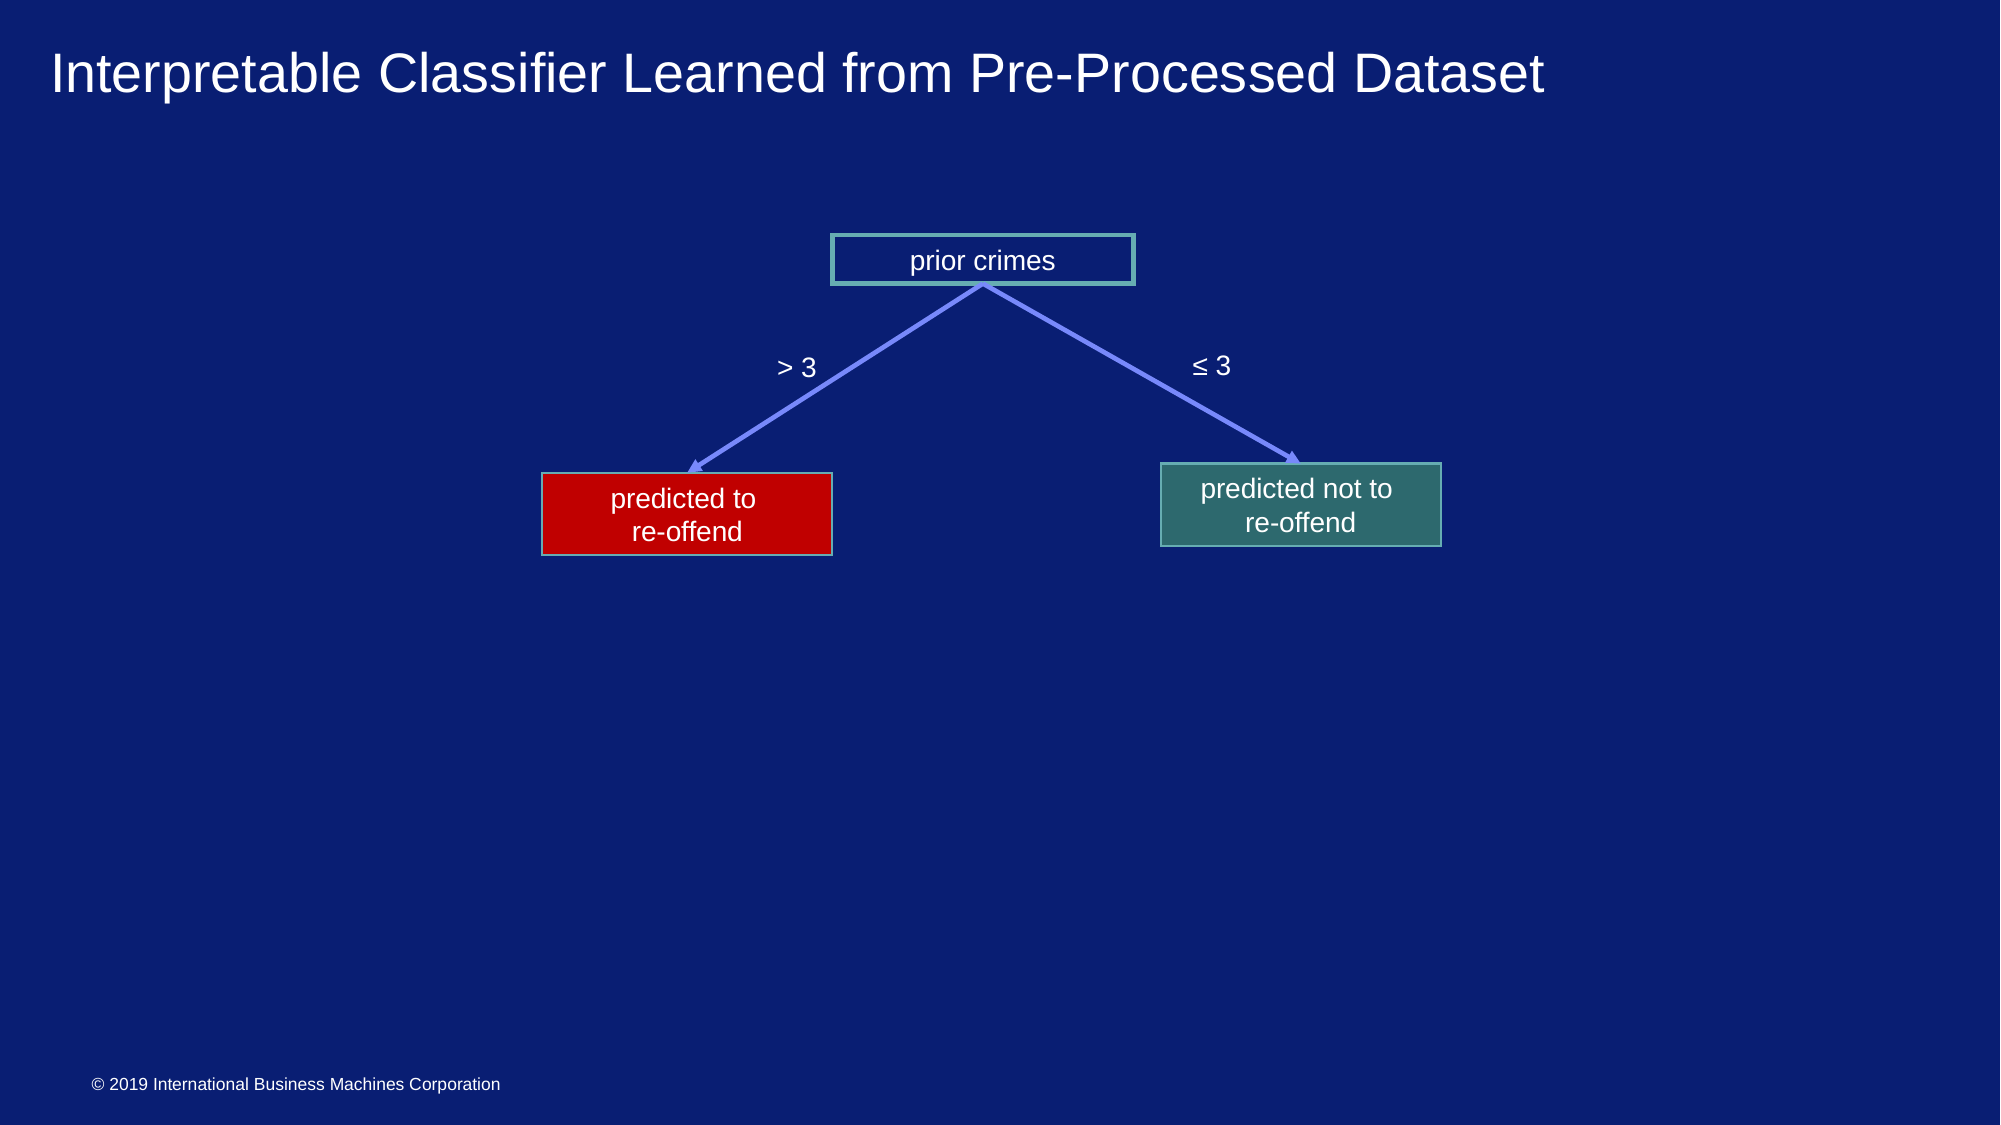

# Interpretable Classifier Learned from Pre-Processed Dataset
prior crimes
≤ 3
> 3
predicted not to
re-offend
predicted to
re-offend